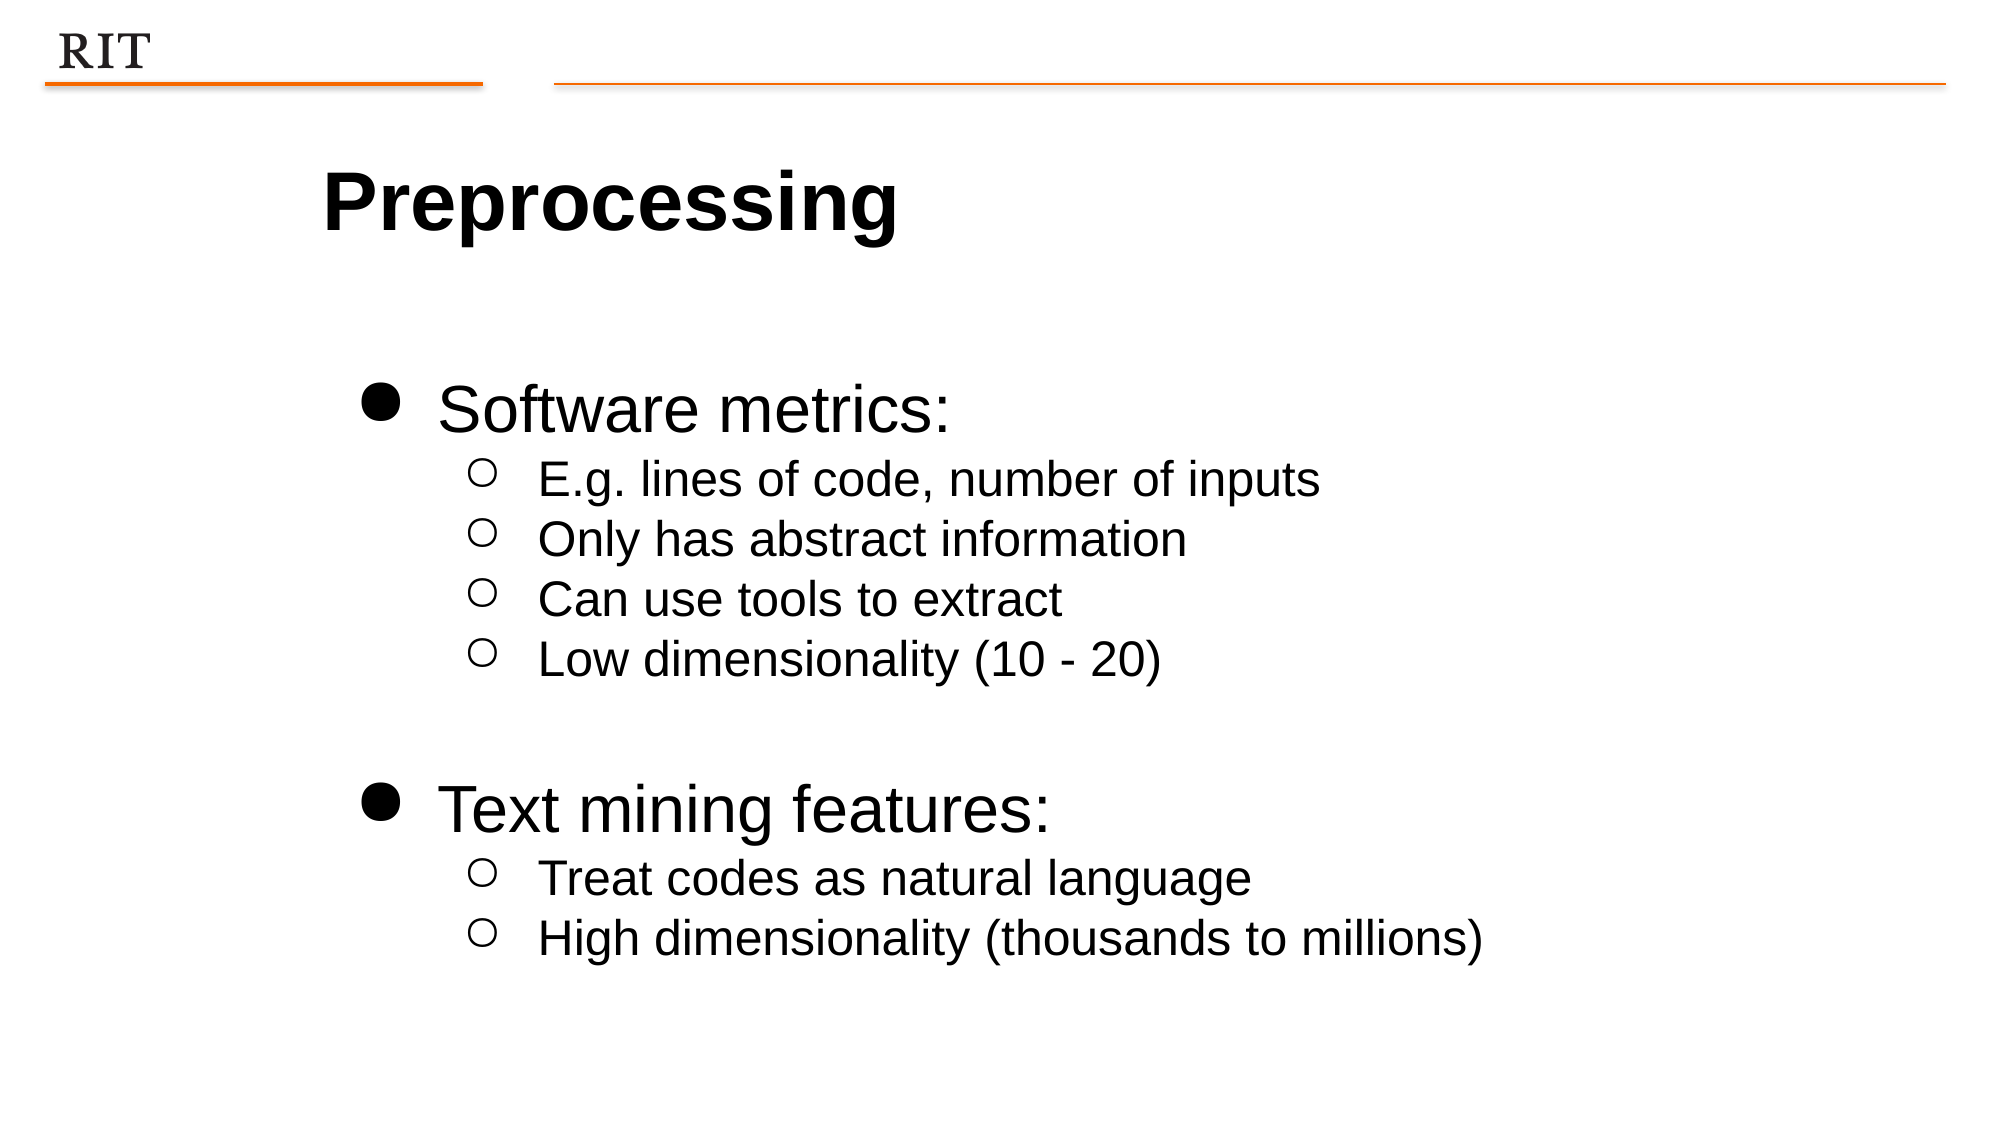

Preprocessing
Software metrics:
E.g. lines of code, number of inputs
Only has abstract information
Can use tools to extract
Low dimensionality (10 - 20)

Text mining features:
Treat codes as natural language
High dimensionality (thousands to millions)